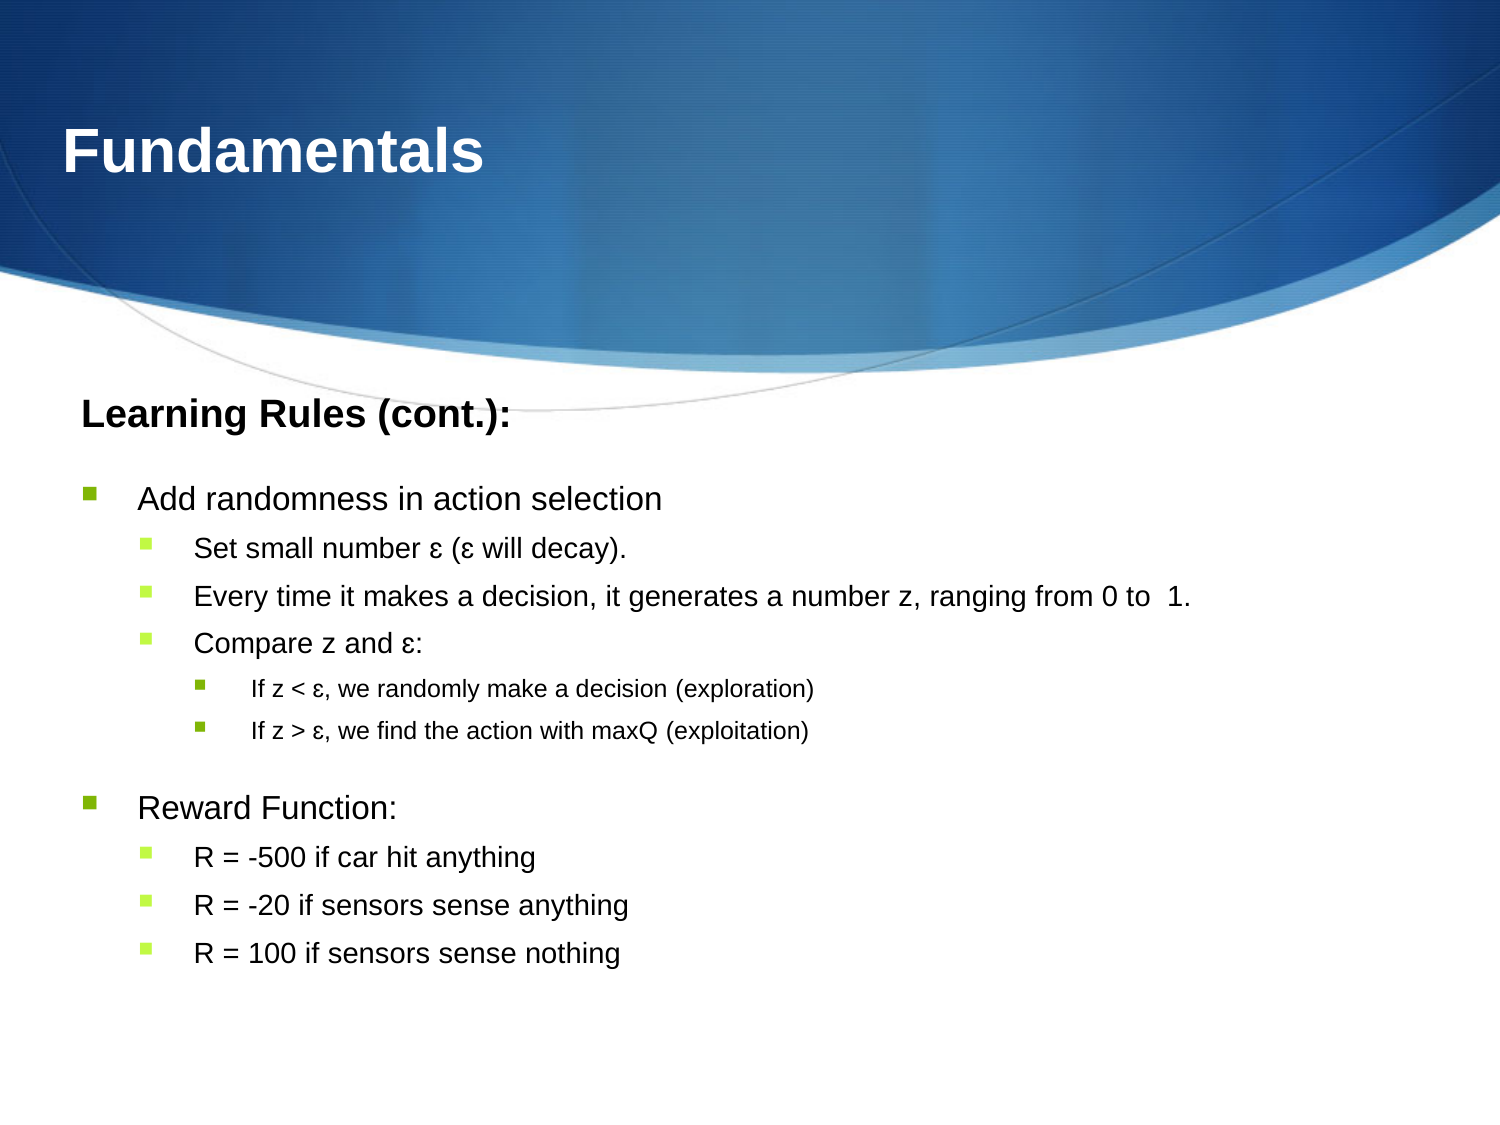

Fundamentals
Learning Rules (cont.):
Add randomness in action selection
Set small number ɛ (ɛ will decay).
Every time it makes a decision, it generates a number z, ranging from 0 to  1.
Compare z and ɛ:
If z < ɛ, we randomly make a decision (exploration)
If z > ɛ, we find the action with maxQ (exploitation)
Reward Function:
R = -500 if car hit anything
R = -20 if sensors sense anything
R = 100 if sensors sense nothing